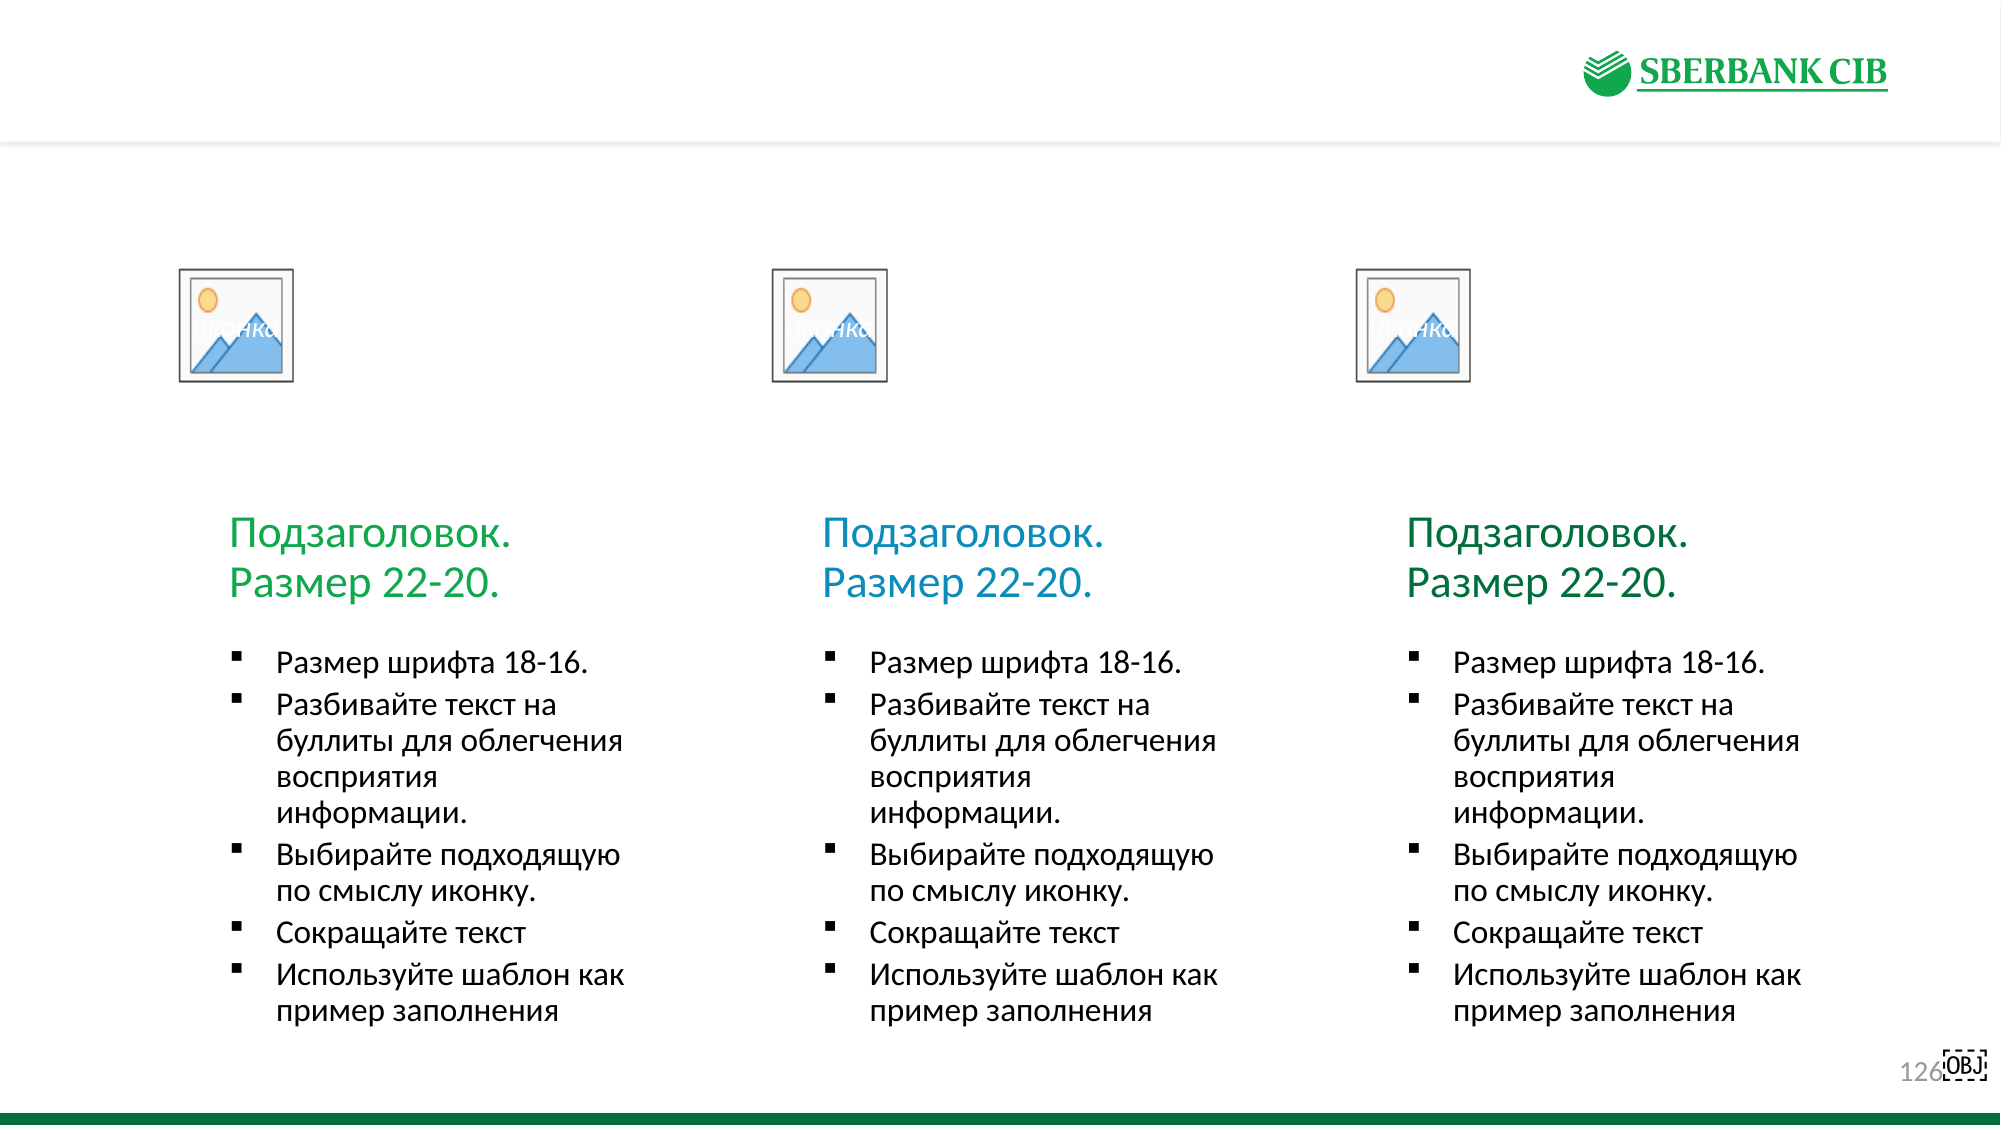

#

Подзаголовок. Размер 22-20.
Подзаголовок. Размер 22-20.
Подзаголовок. Размер 22-20.
Размер шрифта 18-16.
Разбивайте текст на буллиты для облегчения восприятия информации.
Выбирайте подходящую по смыслу иконку.
Сокращайте текст
Используйте шаблон как пример заполнения
Размер шрифта 18-16.
Разбивайте текст на буллиты для облегчения восприятия информации.
Выбирайте подходящую по смыслу иконку.
Сокращайте текст
Используйте шаблон как пример заполнения

Размер шрифта 18-16.
Разбивайте текст на буллиты для облегчения восприятия информации.
Выбирайте подходящую по смыслу иконку.
Сокращайте текст
Используйте шаблон как пример заполнения